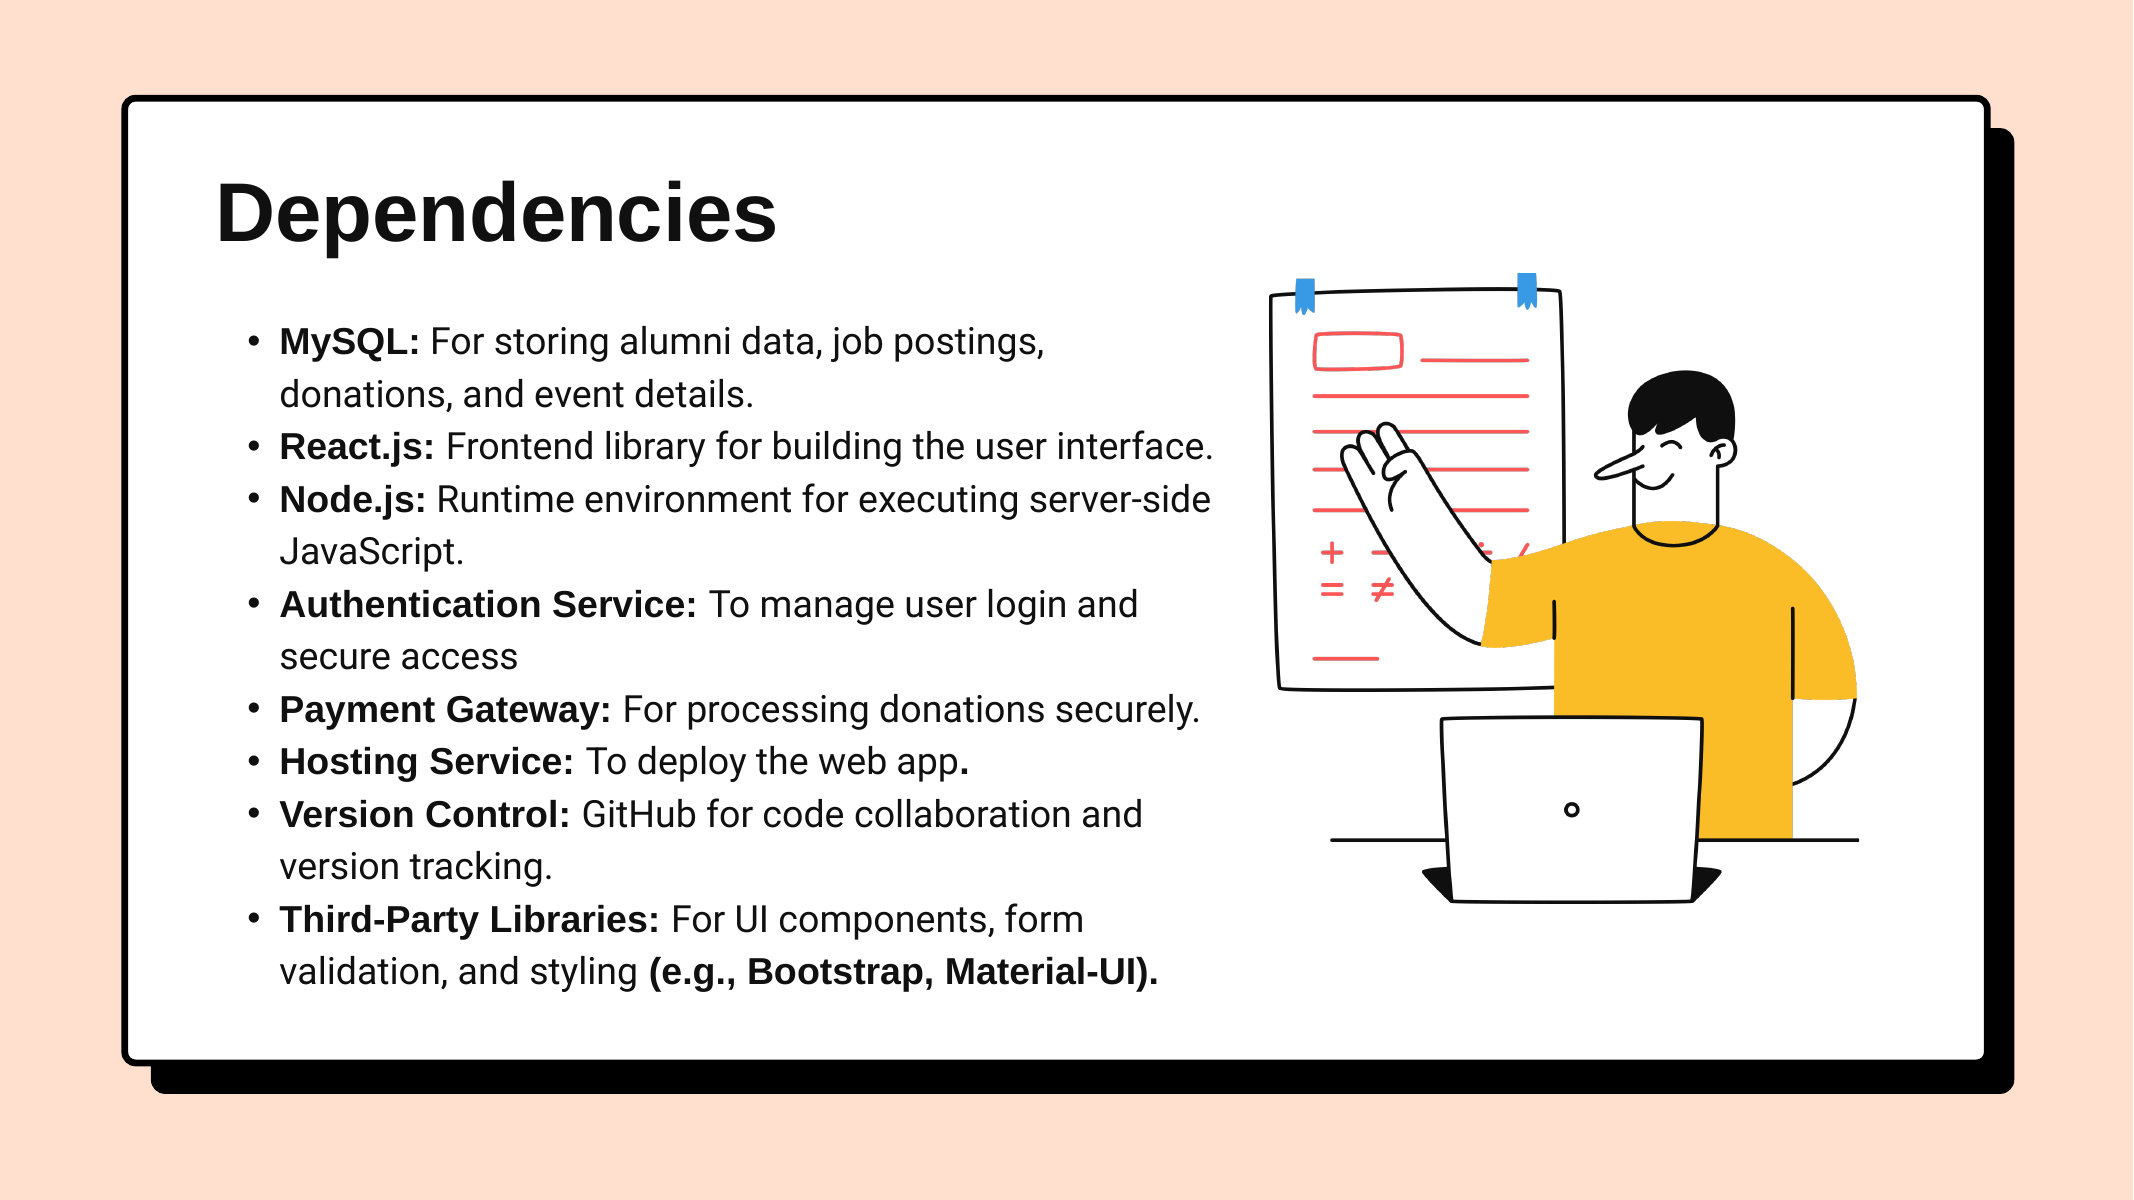

Dependencies

MySQL: For storing alumni data, job postings, donations, and event details.
React.js: Frontend library for building the user interface.
Node.js: Runtime environment for executing server-side JavaScript.
Authentication Service: To manage user login and secure access
Payment Gateway: For processing donations securely.
Hosting Service: To deploy the web app.
Version Control: GitHub for code collaboration and version tracking.
Third-Party Libraries: For UI components, form validation, and styling (e.g., Bootstrap, Material-UI).